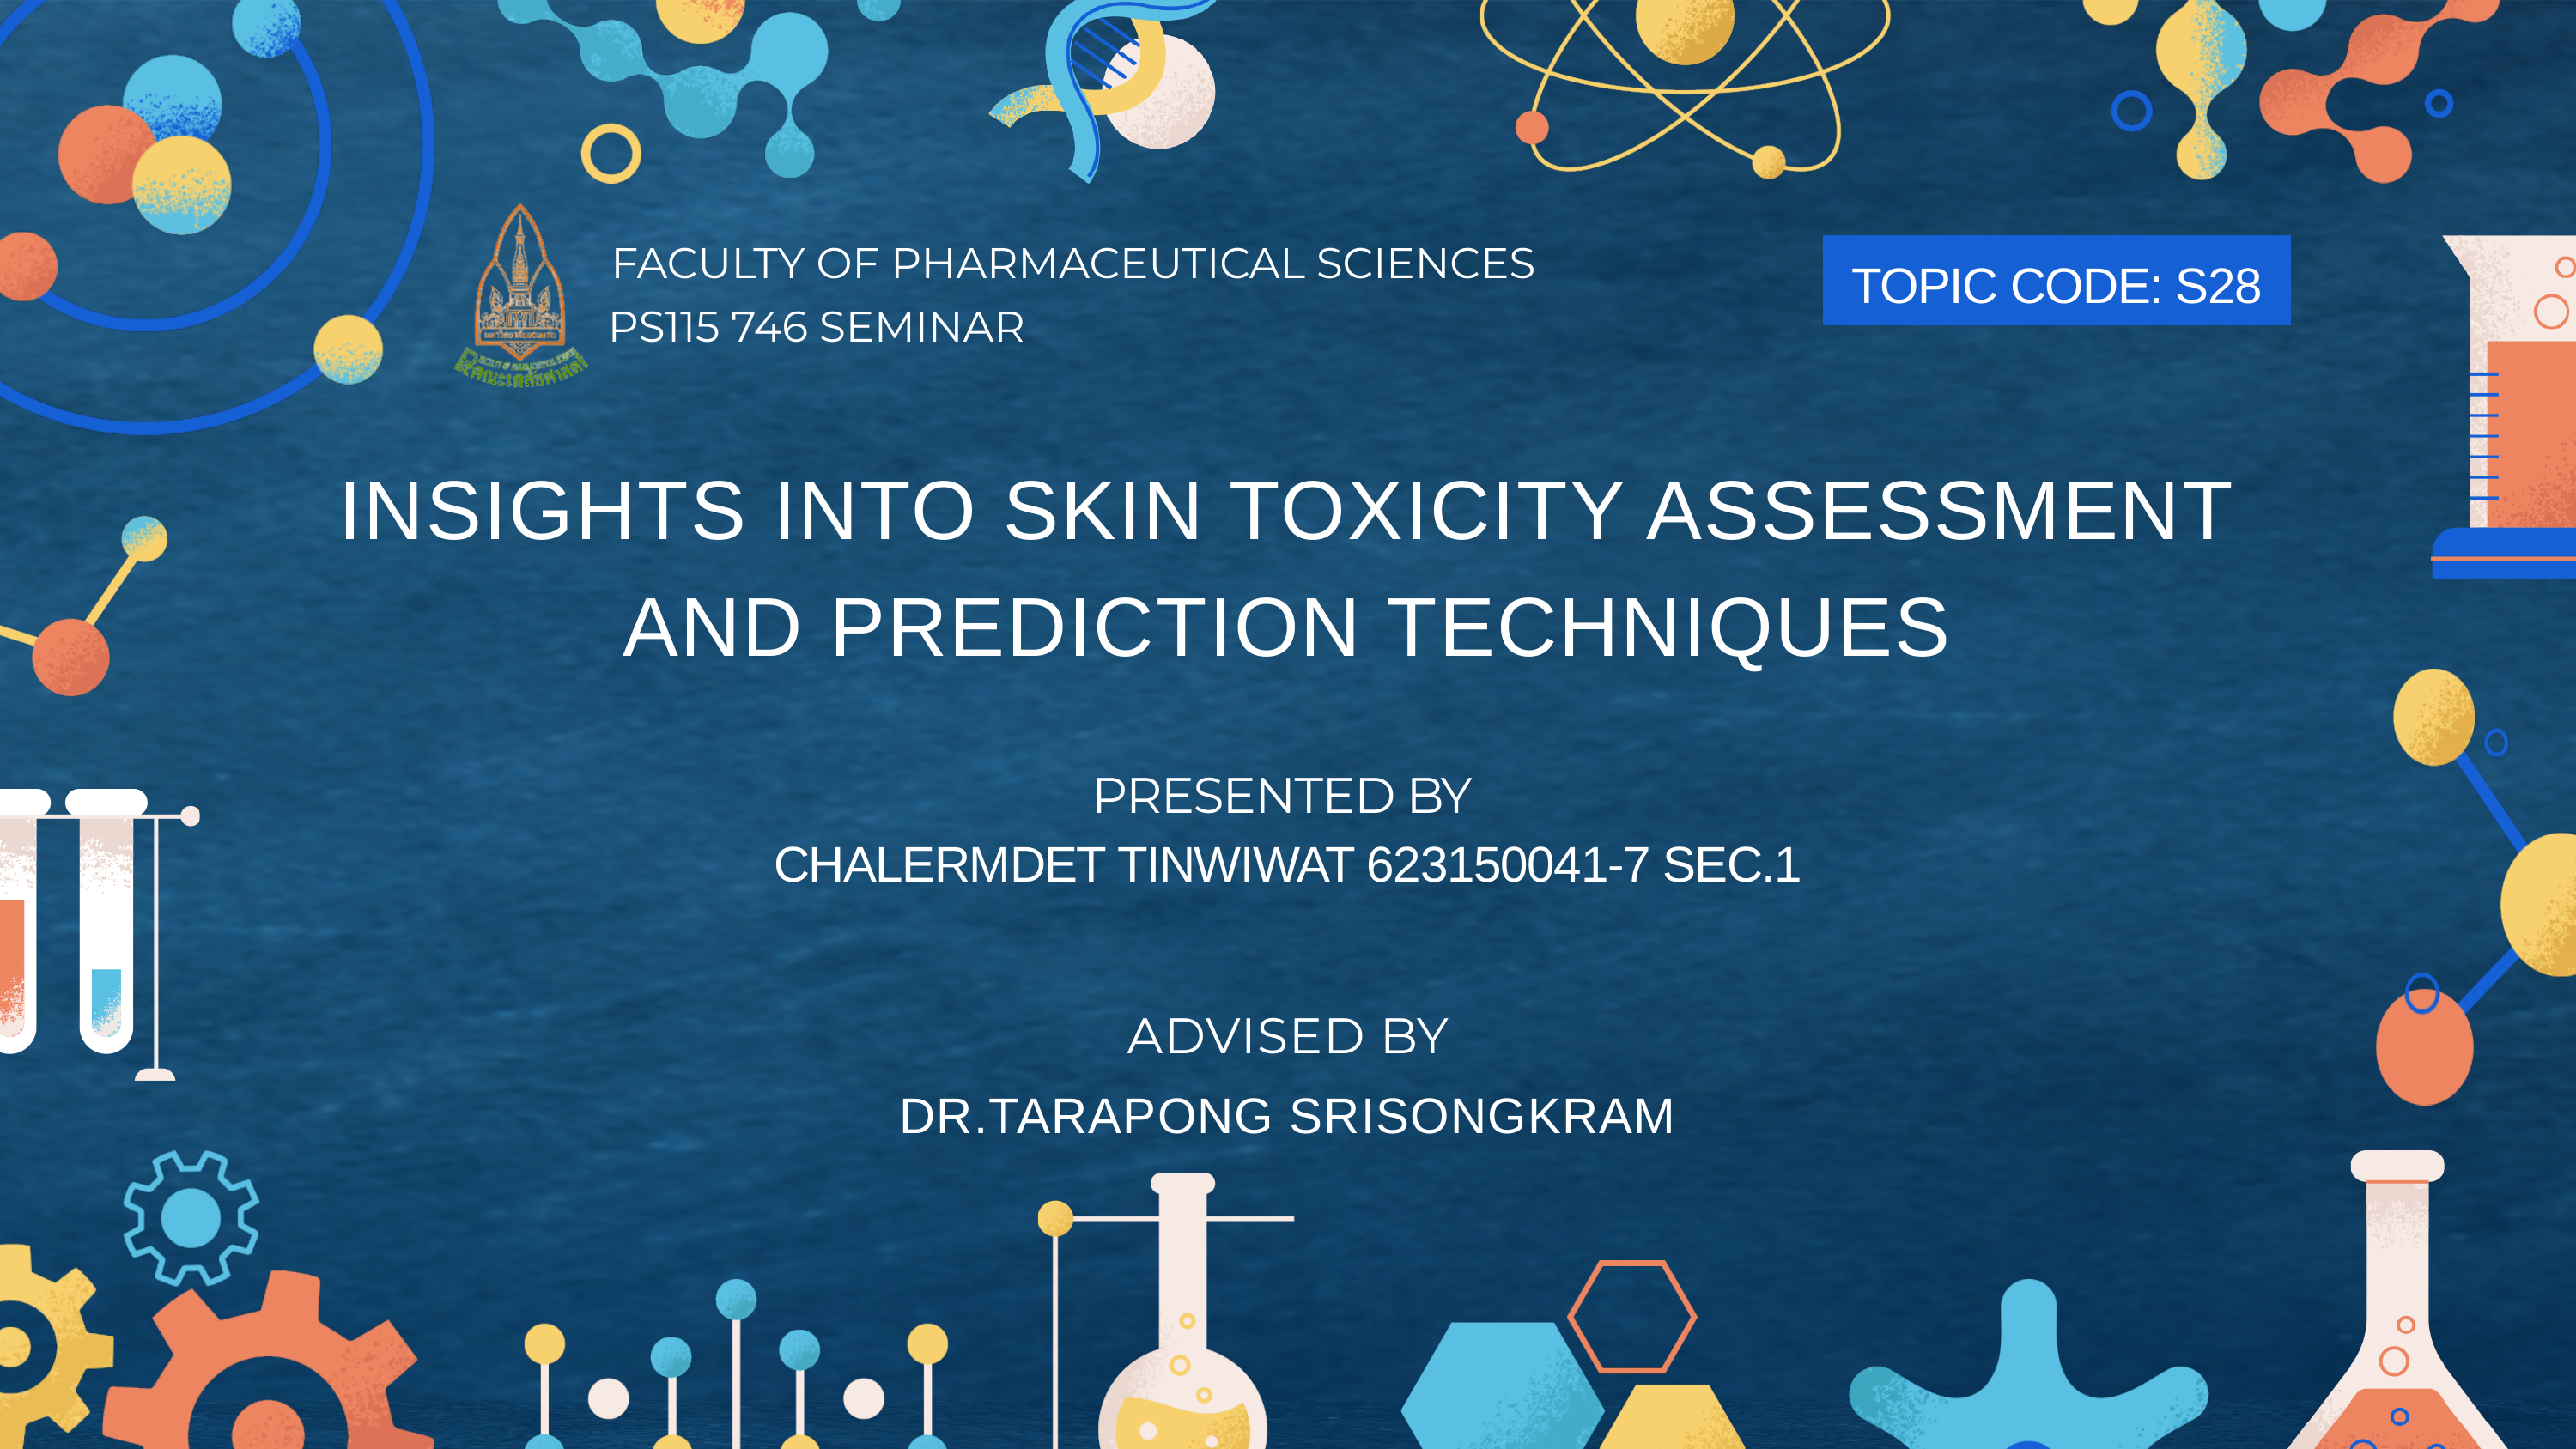

FACULTY OF PHARMACEUTICAL SCIENCES
TOPIC CODE: S28
PS115 746 SEMINAR
INSIGHTS INTO SKIN TOXICITY ASSESSMENT AND PREDICTION TECHNIQUES

PRESENTED BY
CHALERMDET TINWIWAT 623150041-7 SEC.1

ADVISED BY
DR.TARAPONG SRISONGKRAM